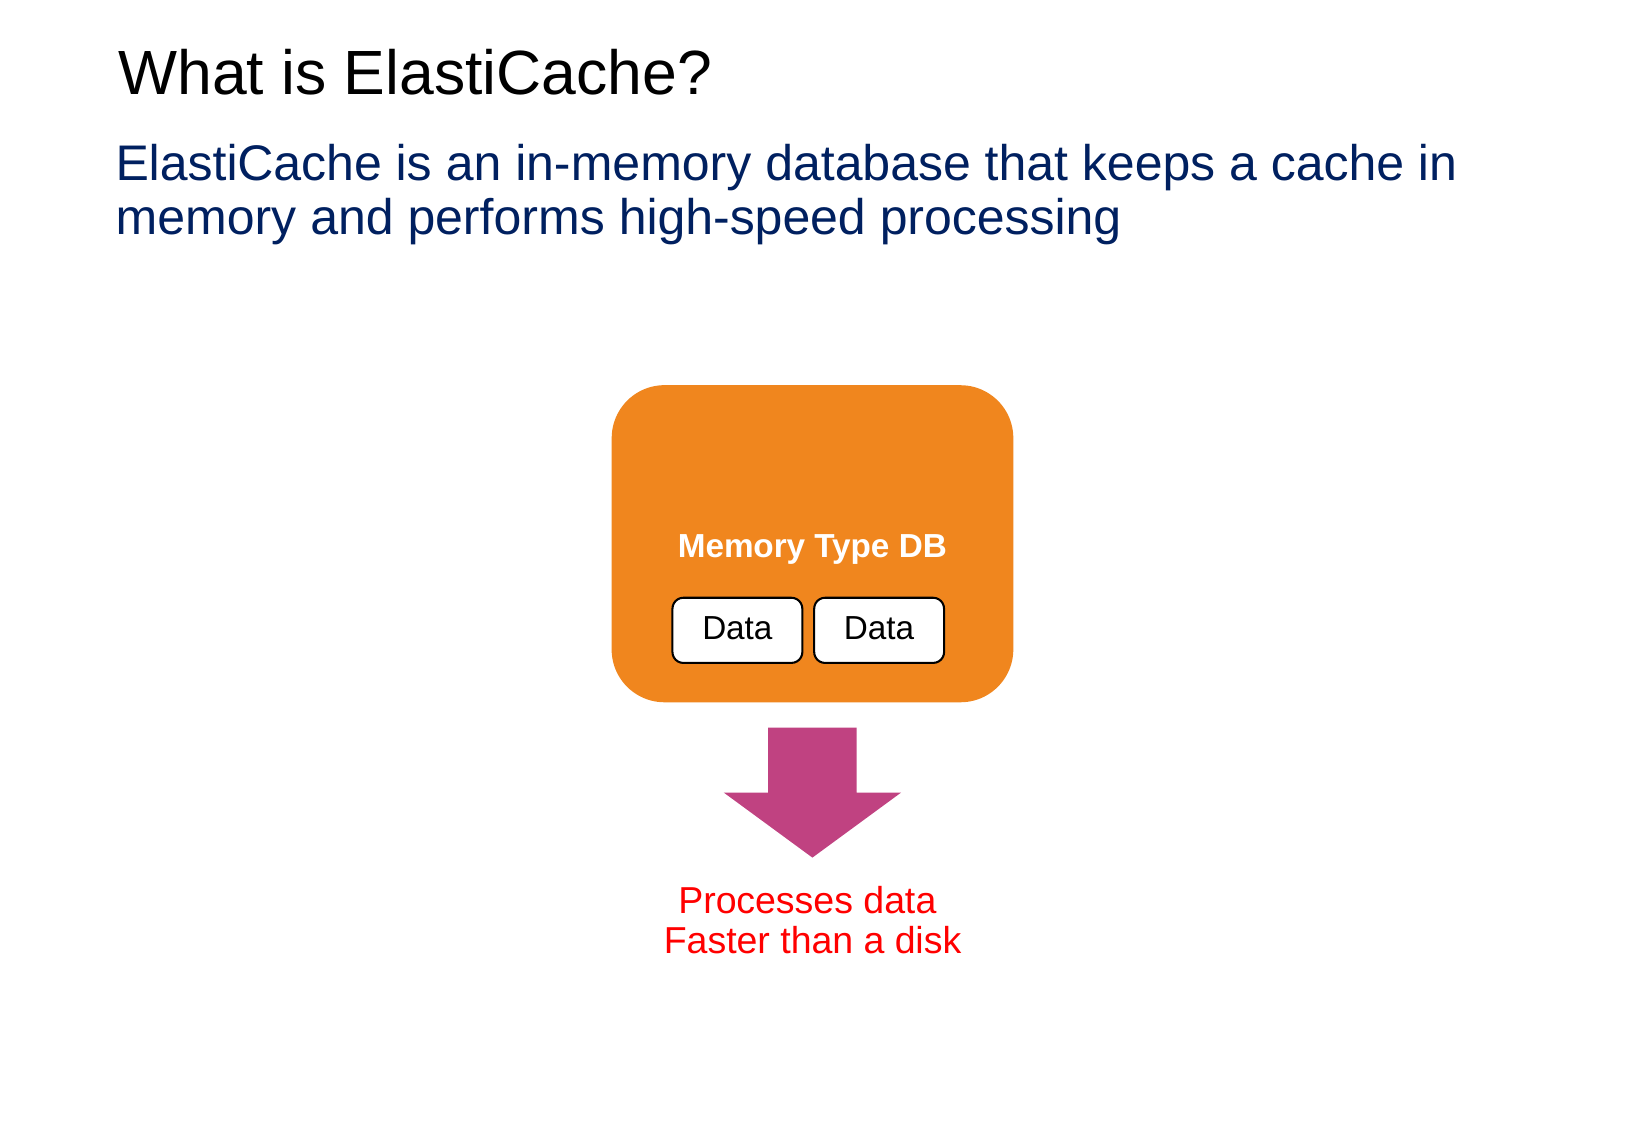

What is ElastiCache?
ElastiCache is an in-memory database that keeps a cache in memory and performs high-speed processing
Memory Type DB
Data
Data

Processes data
Faster than a disk